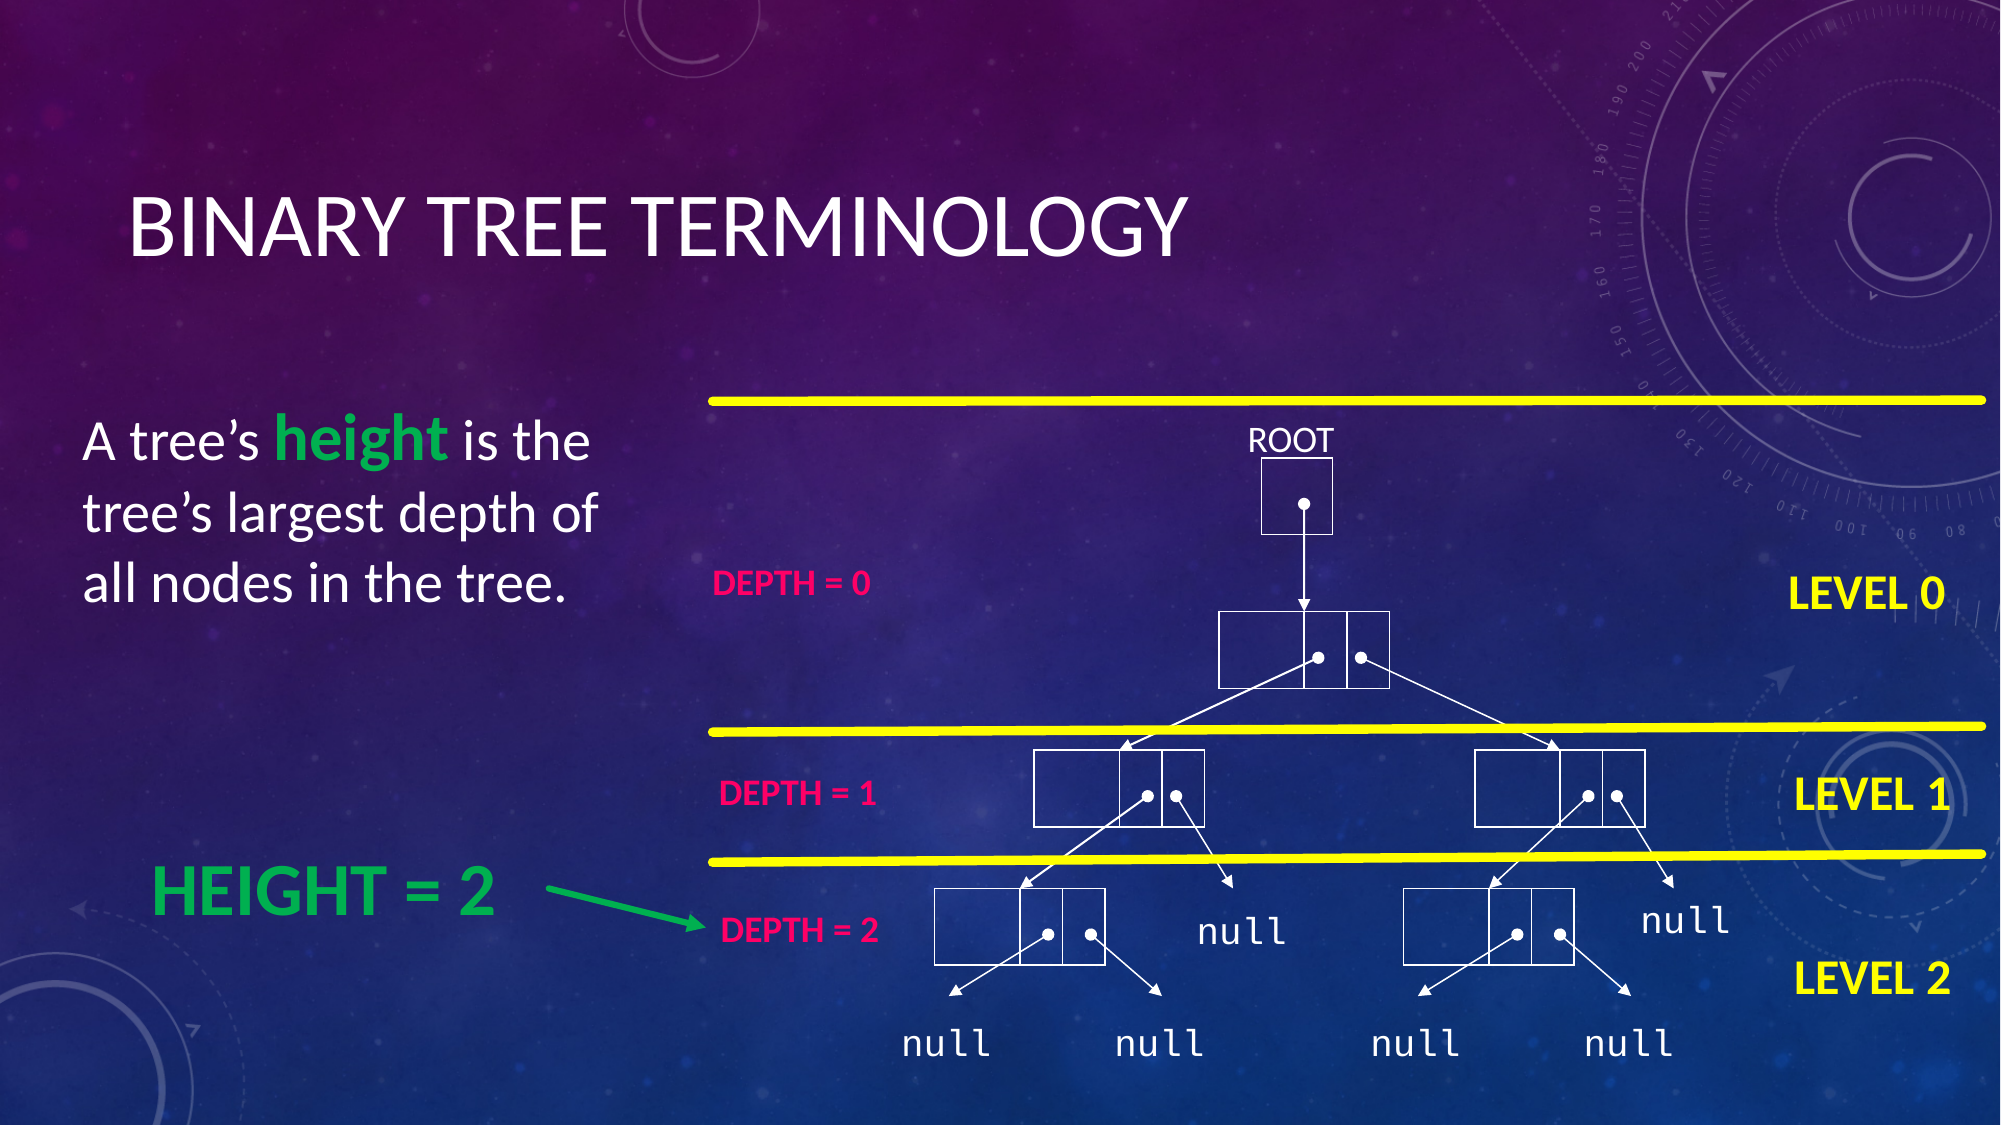

# Binary Tree terminology
A tree’s height is the tree’s largest depth of all nodes in the tree.
ROOT

null
null

null
null
null
null
DEPTH = 0
LEVEL 0
LEVEL 1
DEPTH = 1
HEIGHT = 2
DEPTH = 2
LEVEL 2